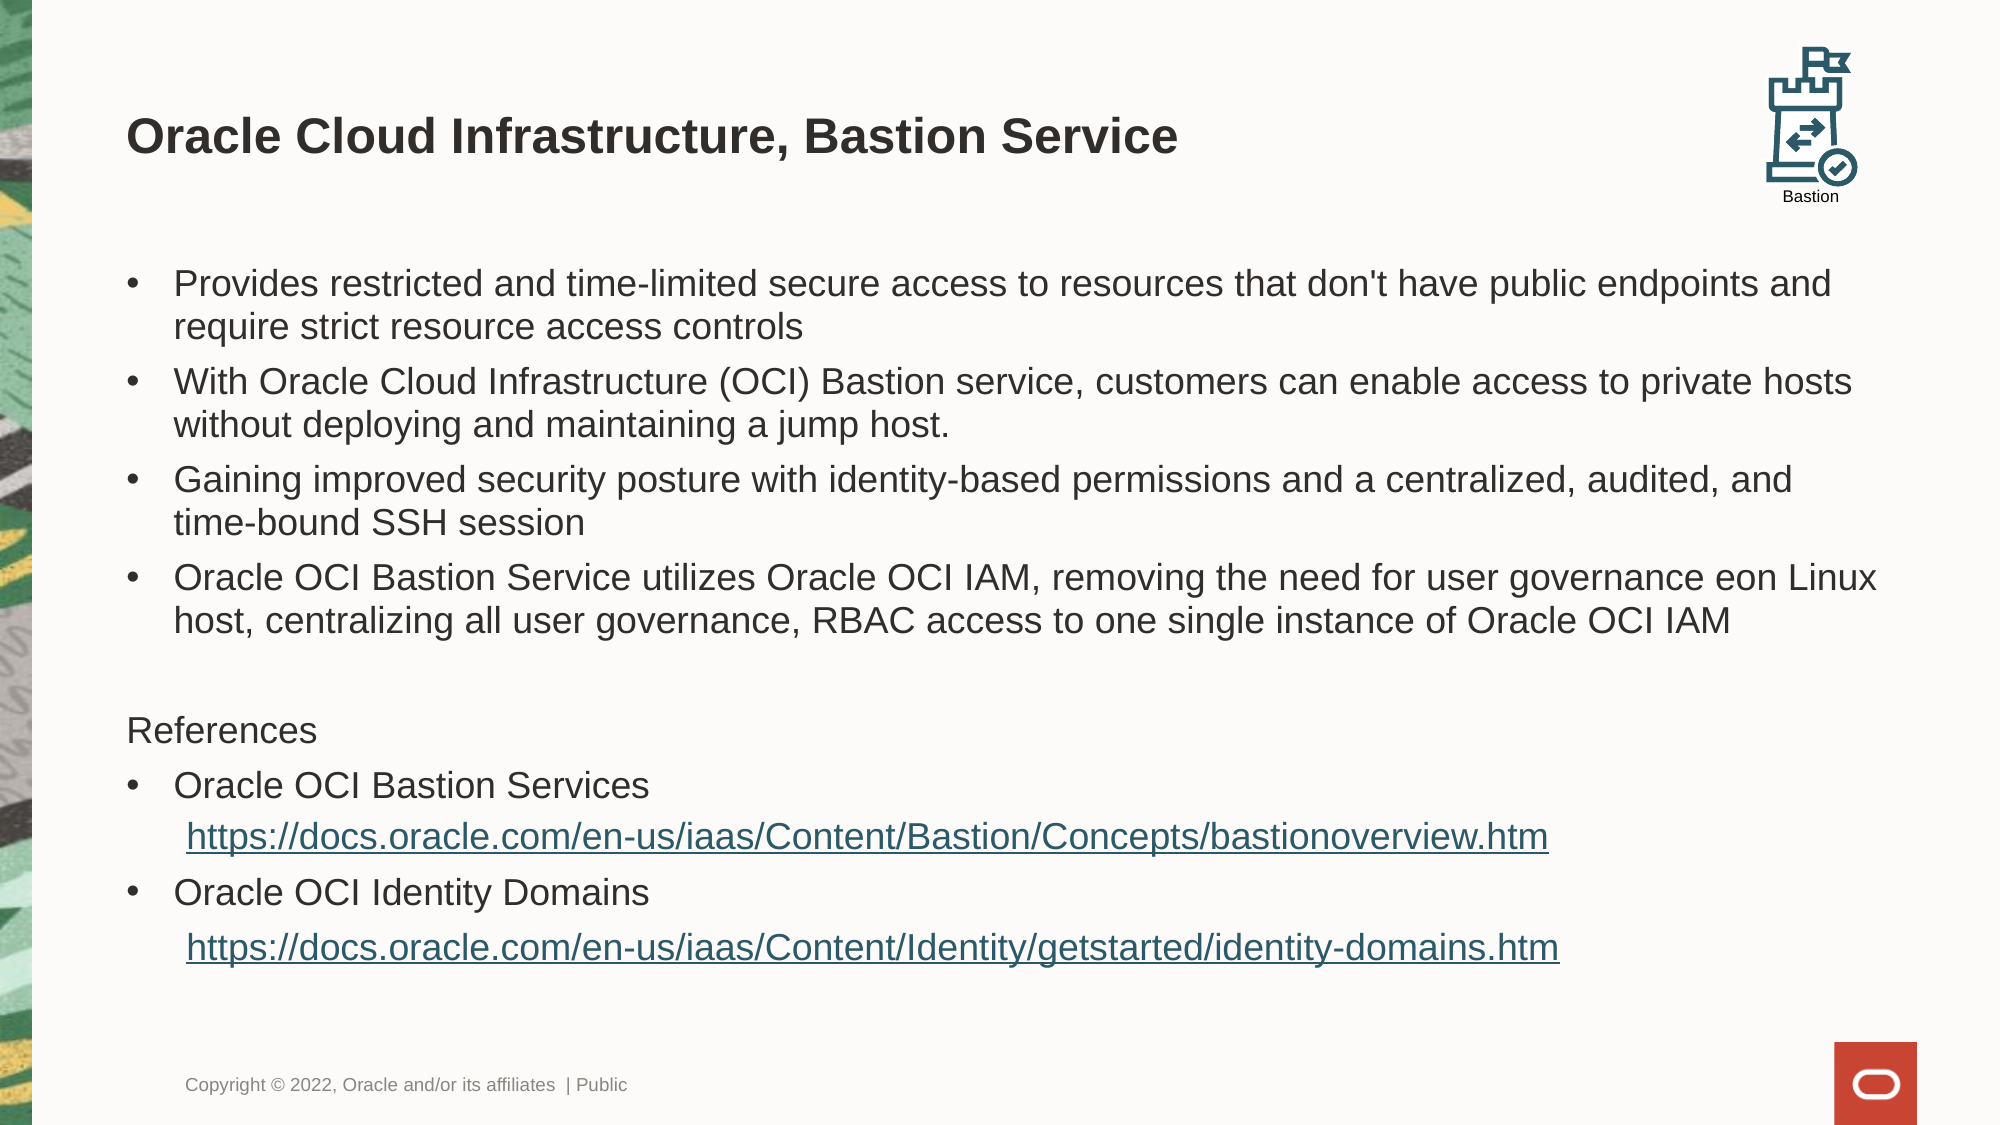

# Oracle Cloud Infrastructure, Bastion Service

Bastion
Provides restricted and time-limited secure access to resources that don't have public endpoints and require strict resource access controls
With Oracle Cloud Infrastructure (OCI) Bastion service, customers can enable access to private hosts without deploying and maintaining a jump host.
Gaining improved security posture with identity-based permissions and a centralized, audited, and time-bound SSH session
Oracle OCI Bastion Service utilizes Oracle OCI IAM, removing the need for user governance eon Linux host, centralizing all user governance, RBAC access to one single instance of Oracle OCI IAM

References
Oracle OCI Bastion Services
https://docs.oracle.com/en-us/iaas/Content/Bastion/Concepts/bastionoverview.htm
Oracle OCI Identity Domains
https://docs.oracle.com/en-us/iaas/Content/Identity/getstarted/identity-domains.htm

Copyright © 2022, Oracle and/or its affiliates  | Public